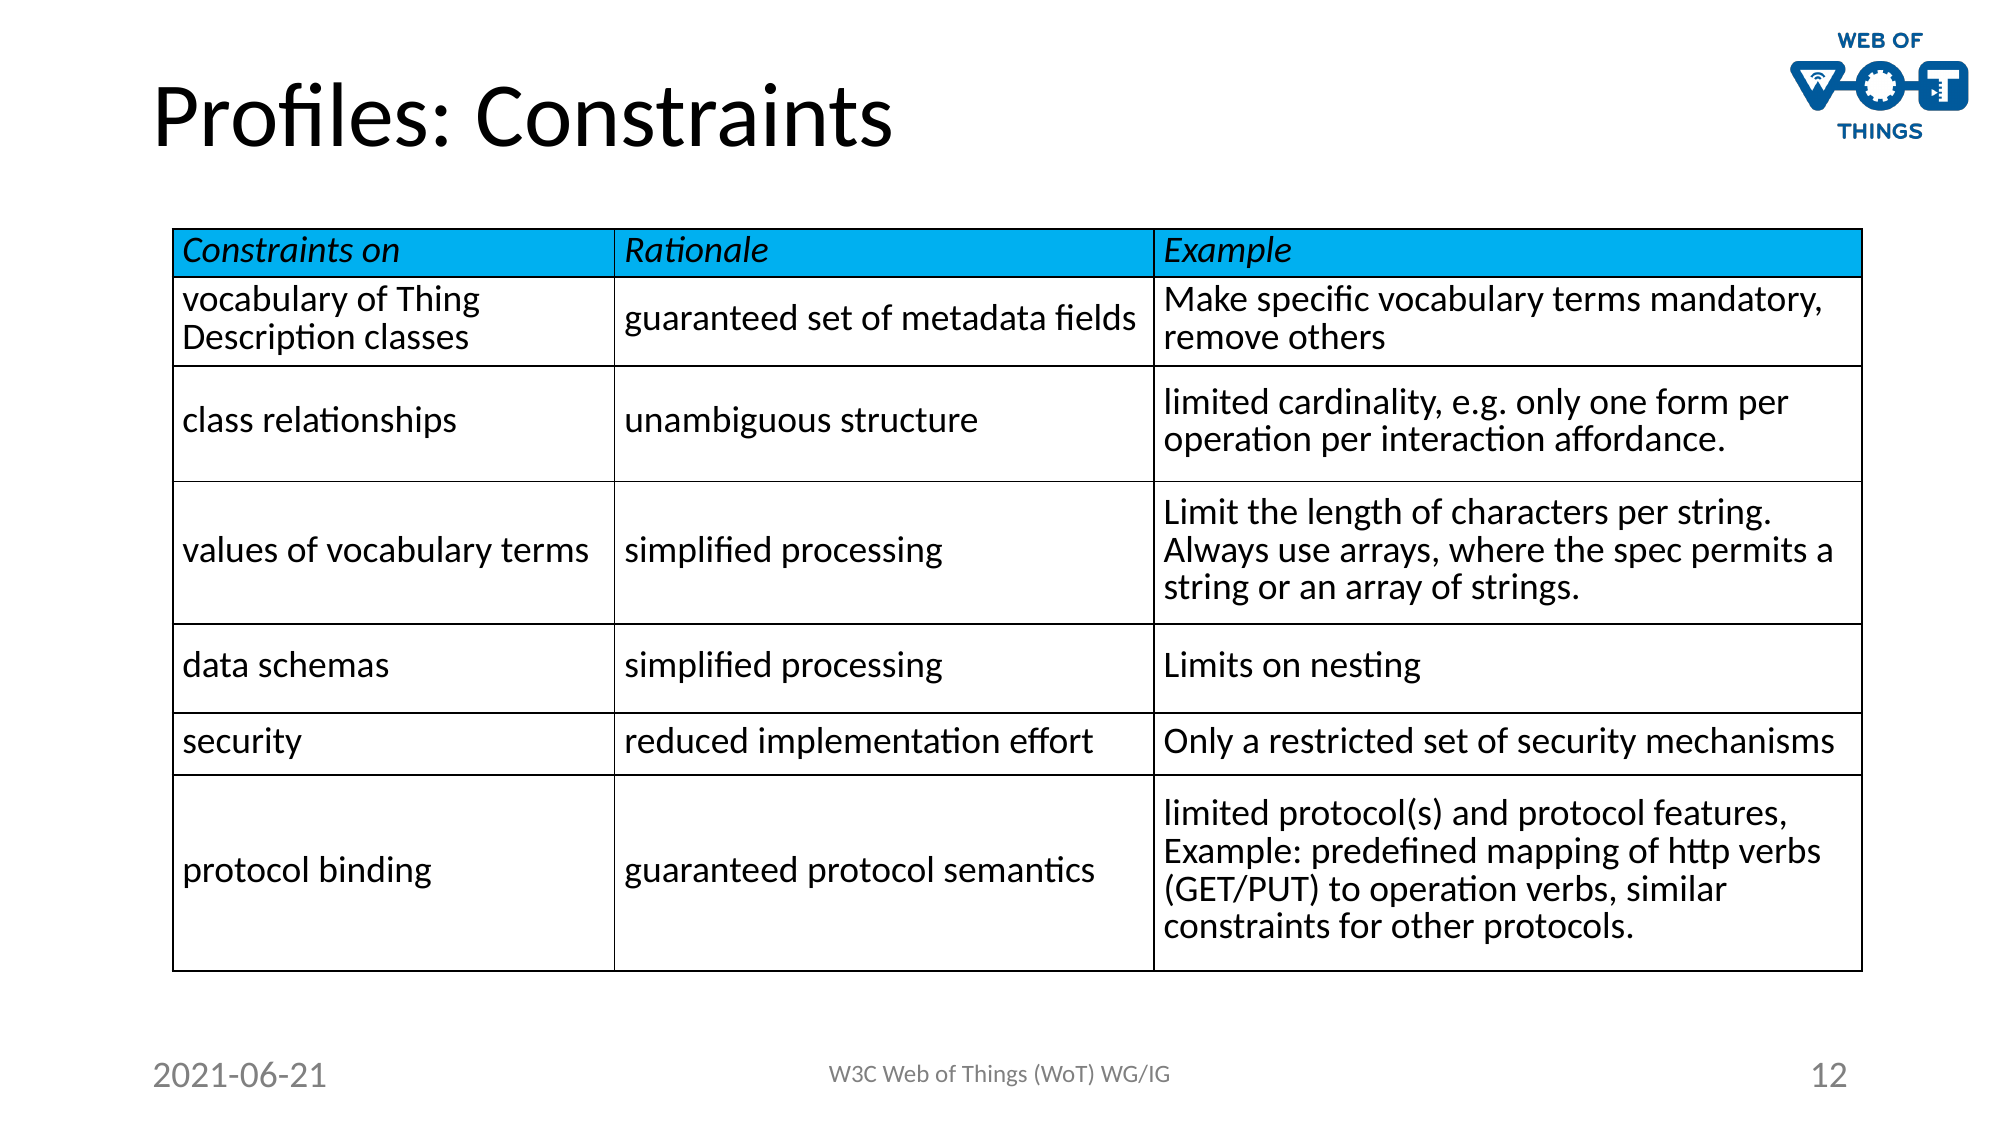

# Profiles: Constraints
| Constraints on | Rationale | Example |
| --- | --- | --- |
| vocabulary of Thing Description classes | guaranteed set of metadata fields | Make specific vocabulary terms mandatory, remove others |
| class relationships | unambiguous structure | limited cardinality, e.g. only one form per operation per interaction affordance. |
| values of vocabulary terms | simplified processing | Limit the length of characters per string. Always use arrays, where the spec permits a string or an array of strings. |
| data schemas | simplified processing | Limits on nesting |
| security | reduced implementation effort | Only a restricted set of security mechanisms |
| protocol binding | guaranteed protocol semantics | limited protocol(s) and protocol features, Example: predefined mapping of http verbs (GET/PUT) to operation verbs, similar constraints for other protocols. |
2021-06-21
W3C Web of Things (WoT) WG/IG
12